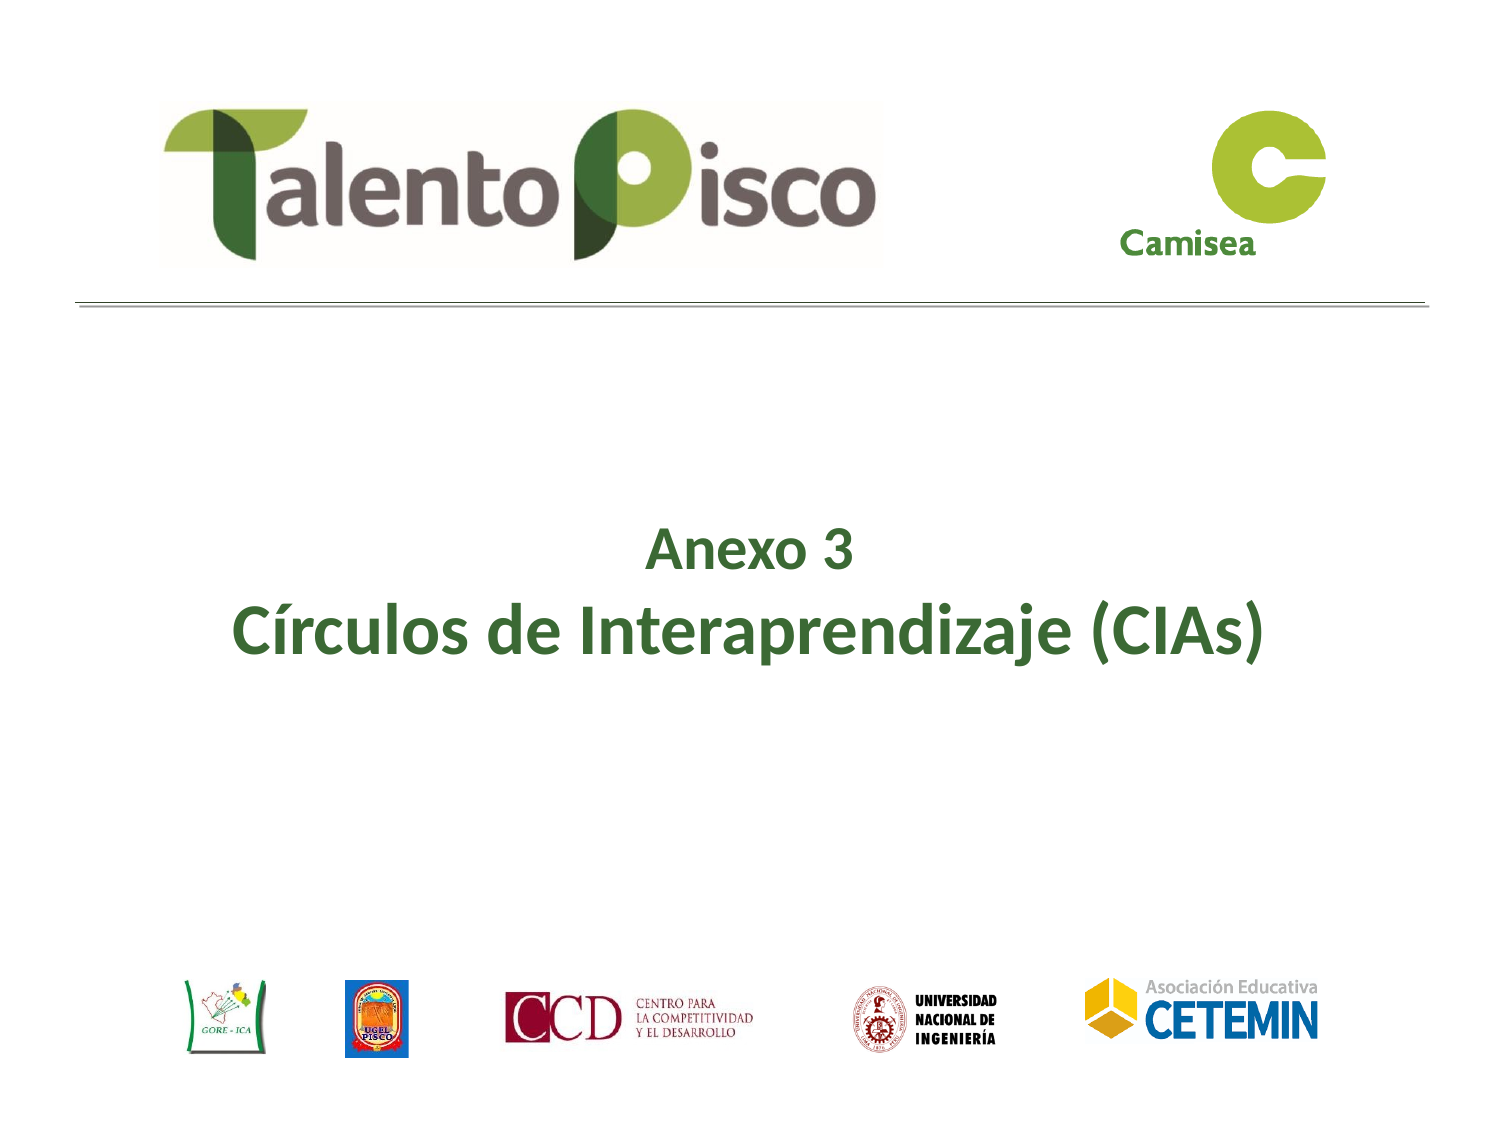

# Anexo 3
Círculos de Interaprendizaje (CIAs)